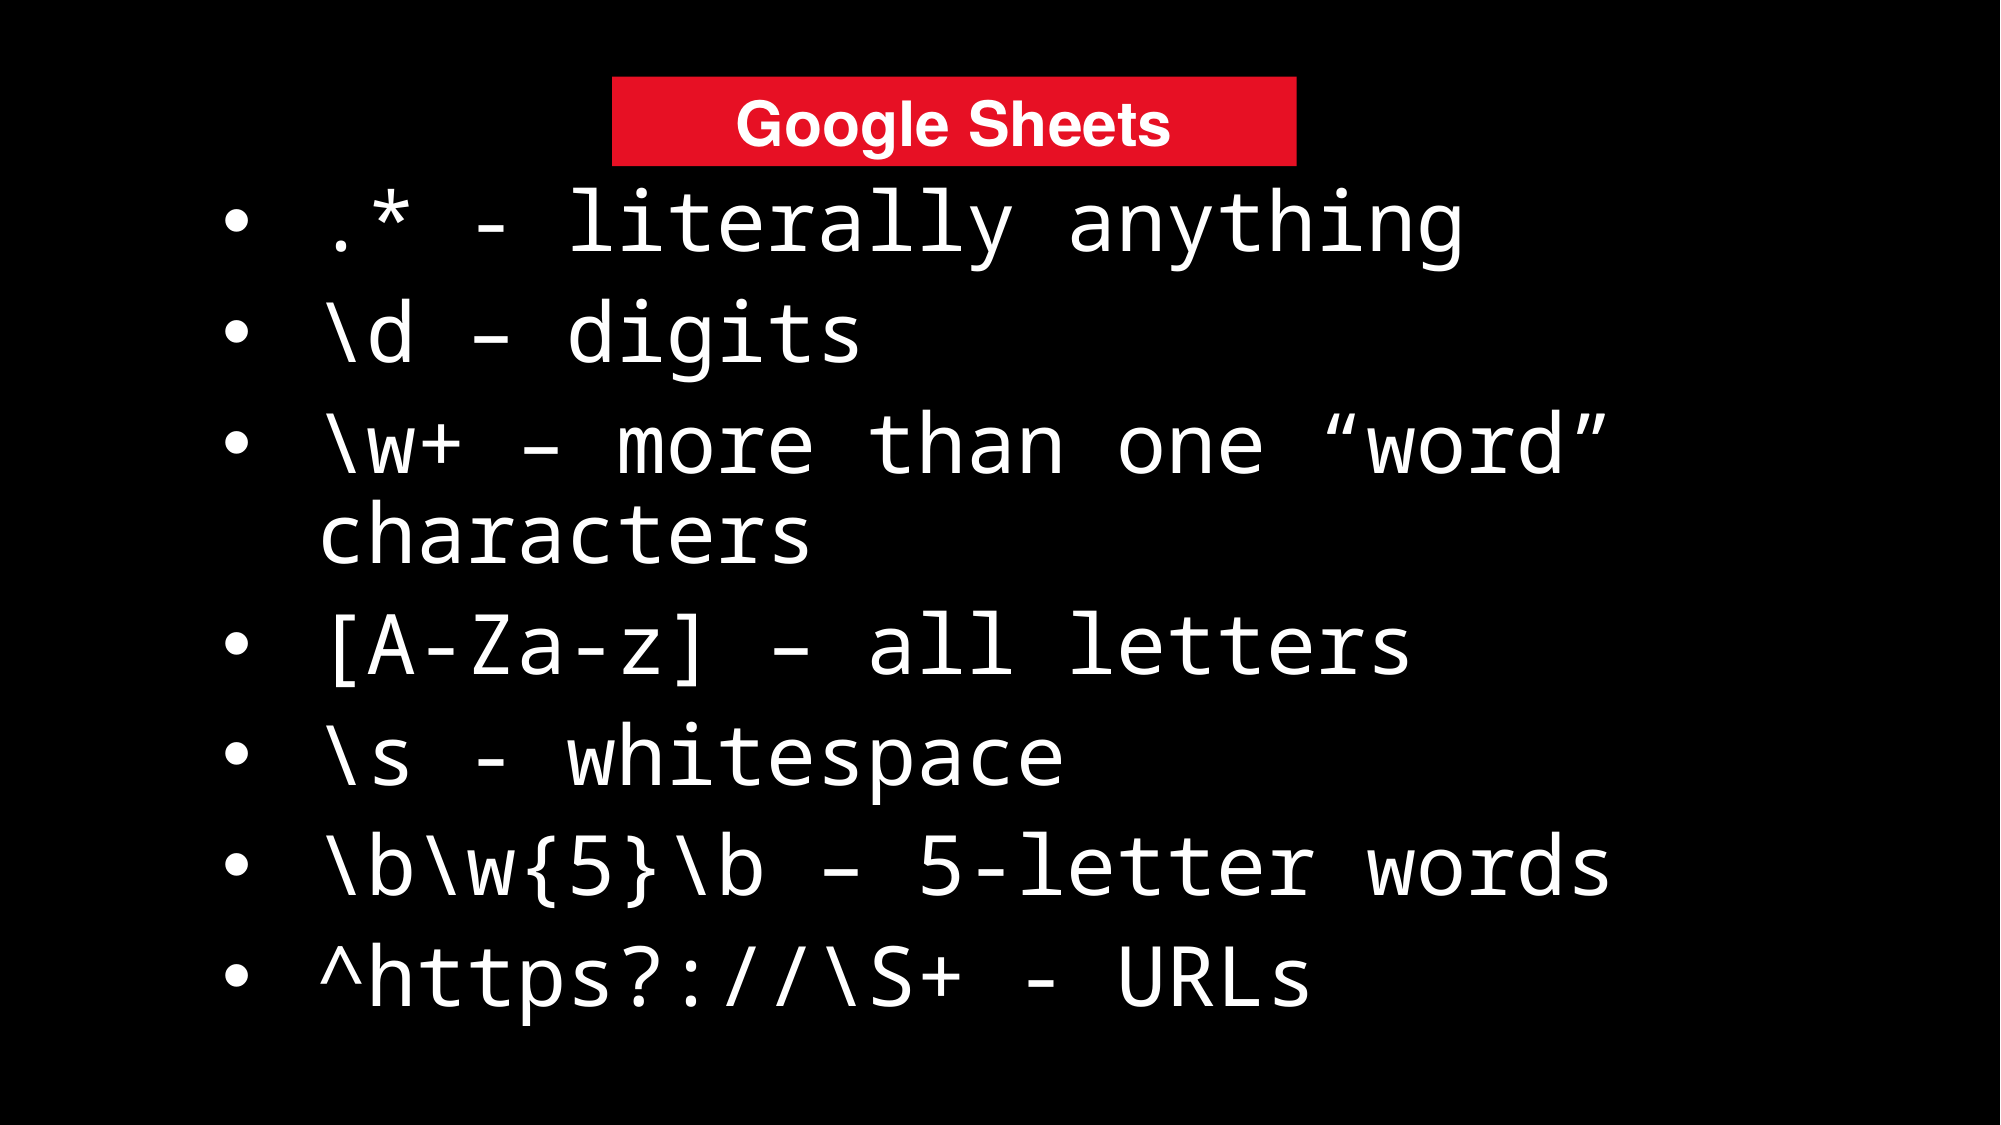

Google Sheets
.* - literally anything
\d – digits
\w+ – more than one “word” characters
[A-Za-z] – all letters
\s - whitespace
\b\w{5}\b – 5-letter words
^https?://\S+ - URLs